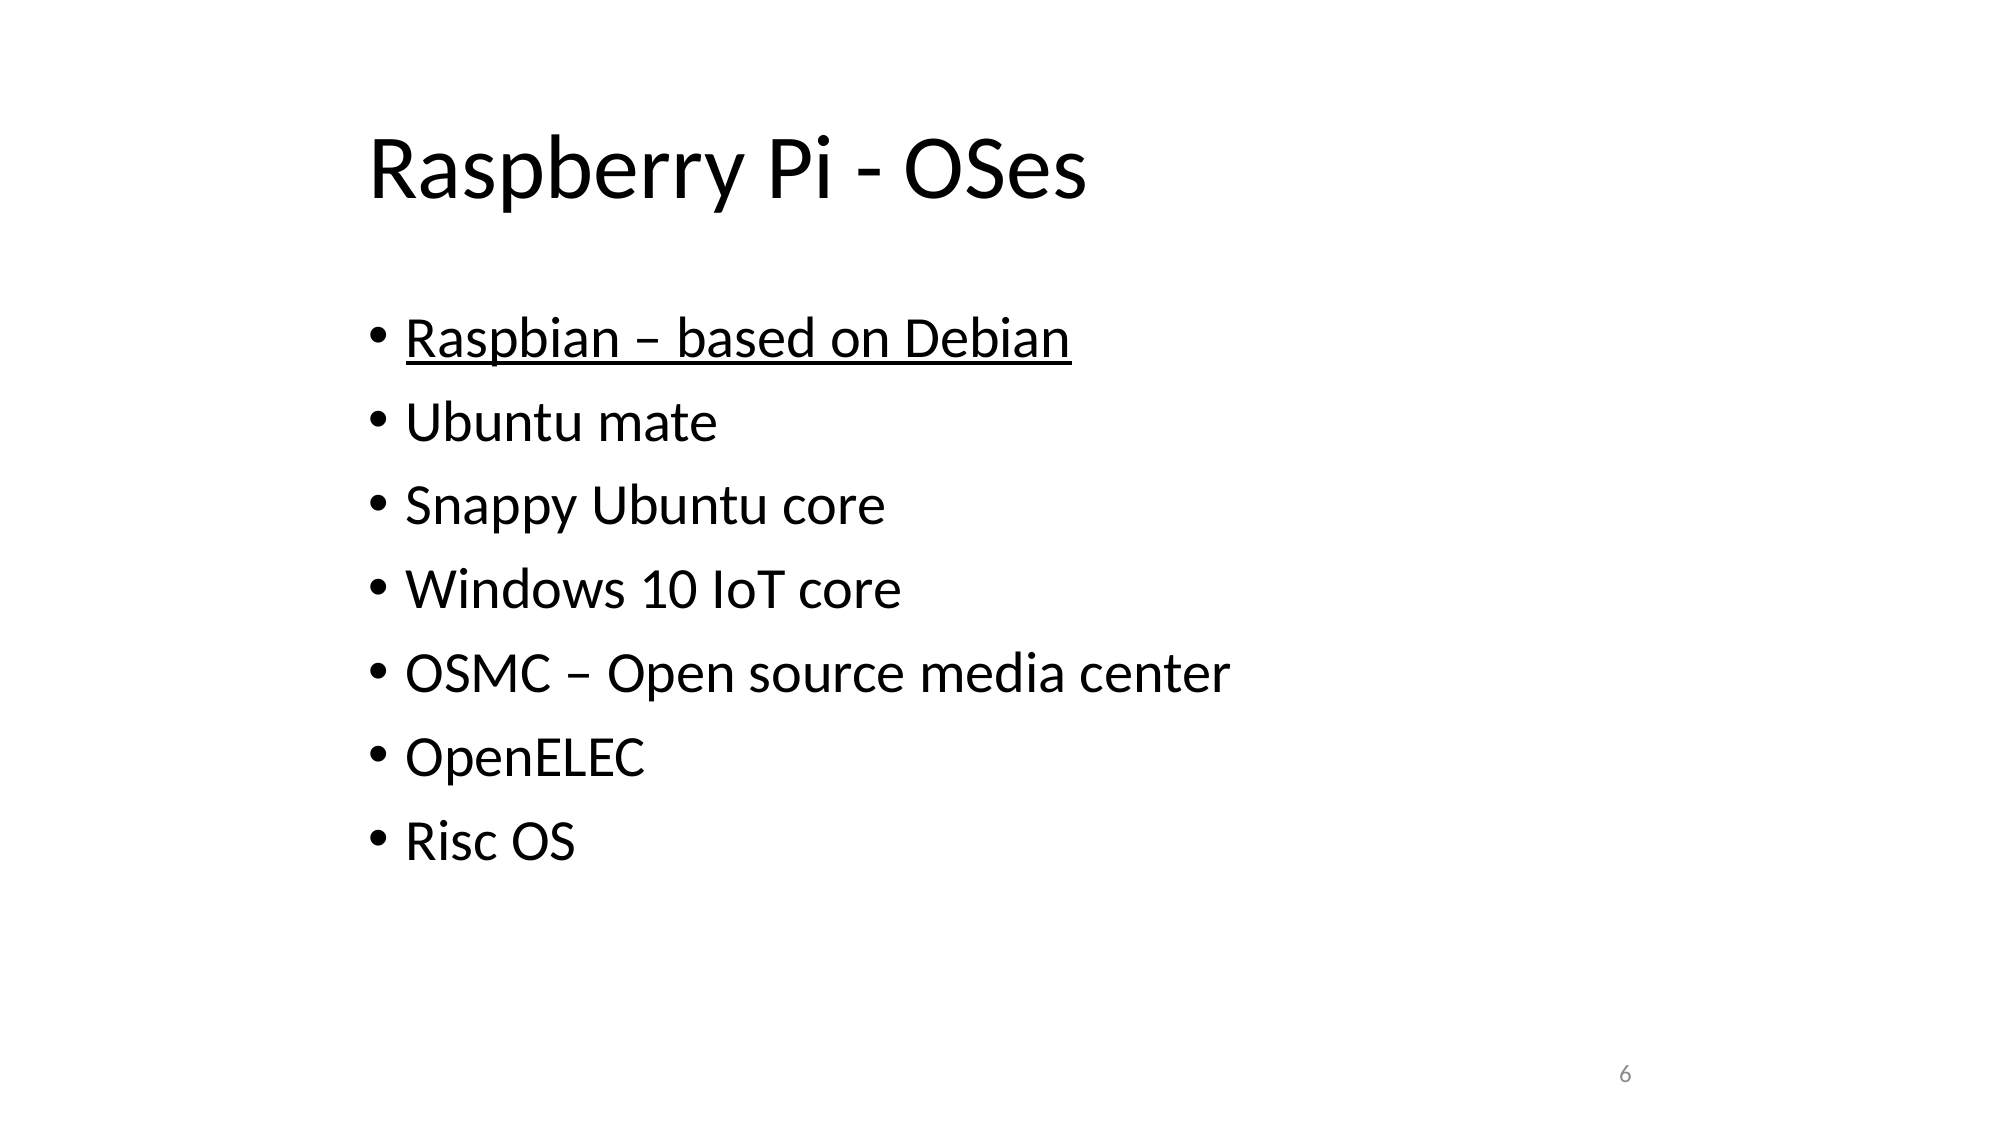

# Raspberry Pi - OSes
Raspbian – based on Debian
Ubuntu mate
Snappy Ubuntu core
Windows 10 IoT core
OSMC – Open source media center
OpenELEC
Risc OS
6